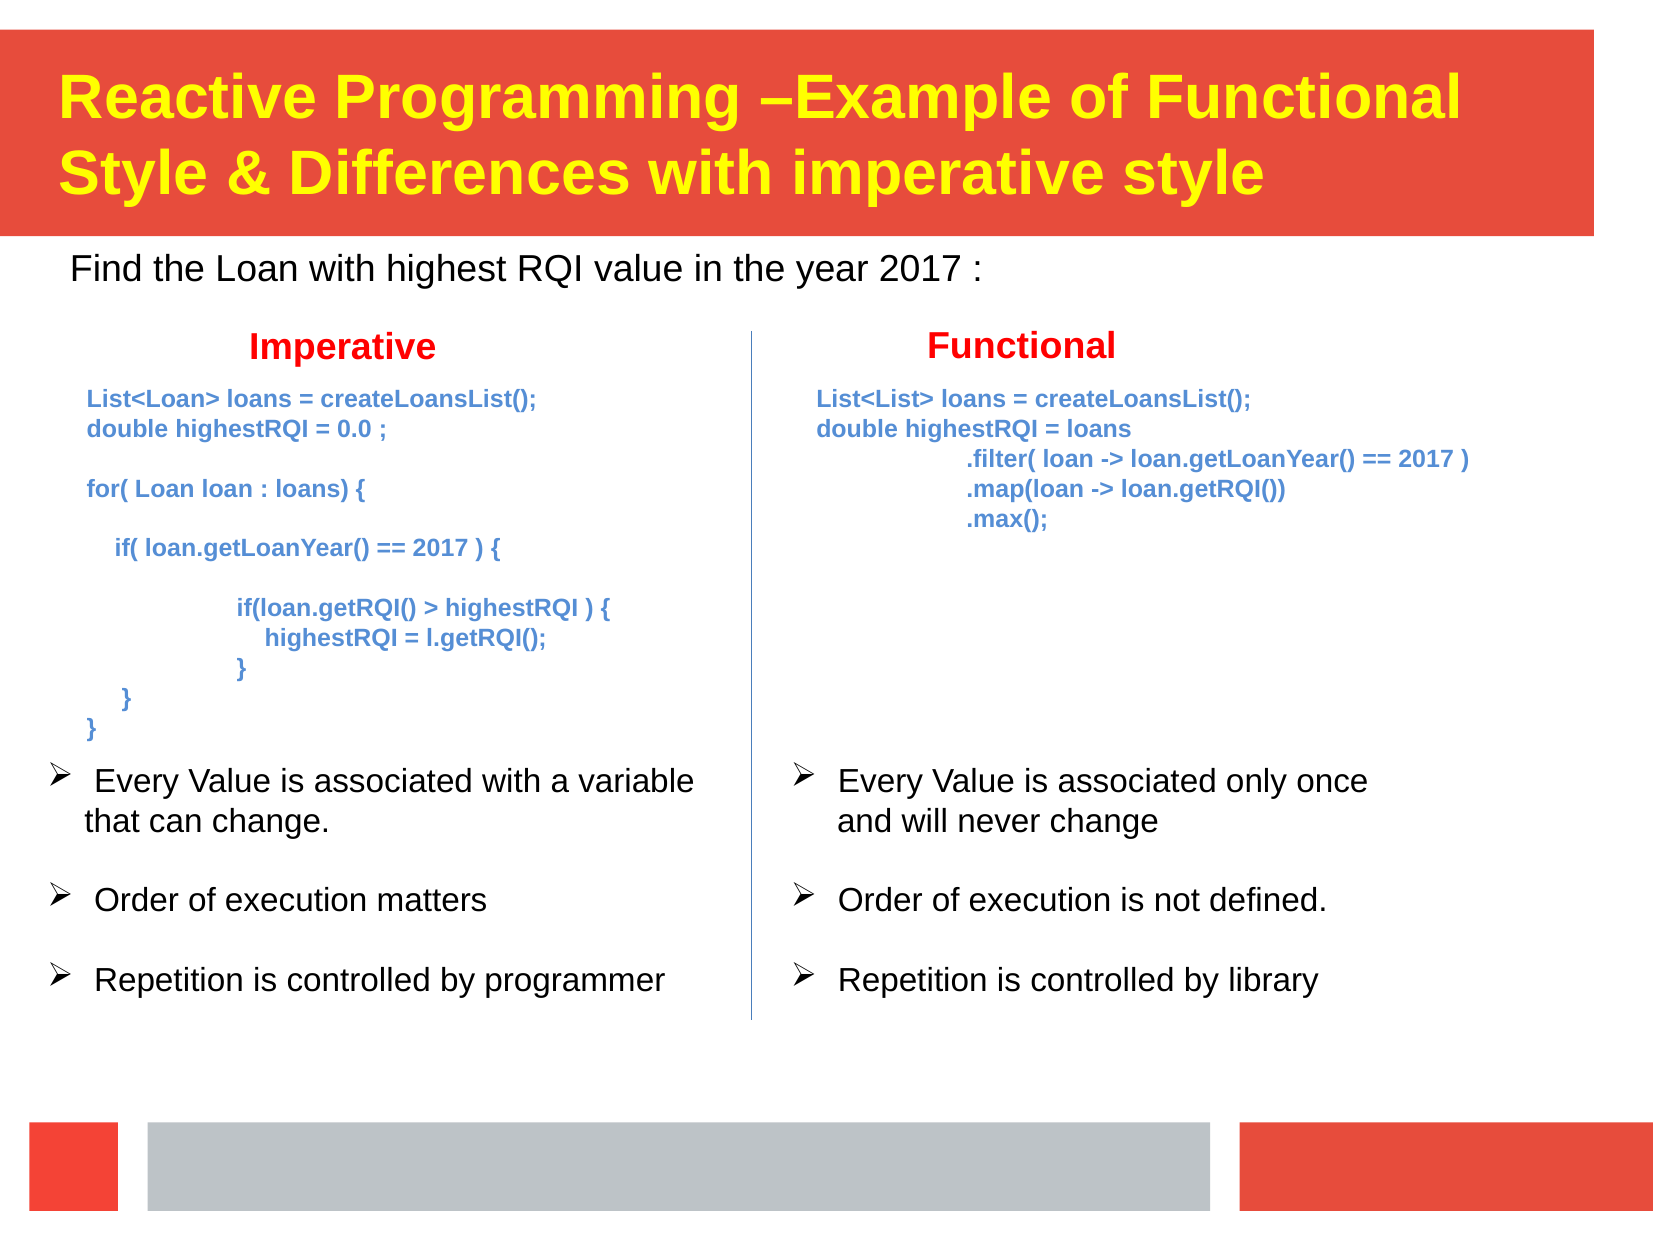

Reactive Programming –Example of Functional Style & Differences with imperative style
Find the Loan with highest RQI value in the year 2017 :
Functional
Imperative
List<Loan> loans = createLoansList();
double highestRQI = 0.0 ;

for( Loan loan : loans) {

    if( loan.getLoanYear() == 2017 ) {

	if(loan.getRQI() > highestRQI ) {
	    highestRQI = l.getRQI();
	}
     }
}
List<List> loans = createLoansList();
double highestRQI = loans
	.filter( loan -> loan.getLoanYear() == 2017 )
 	.map(loan -> loan.getRQI())
  	.max();
Every Value is associated with a variable
    that can change.

Order of execution matters

Repetition is controlled by programmer
Every Value is associated only once
     and will never change

Order of execution is not defined.

Repetition is controlled by library